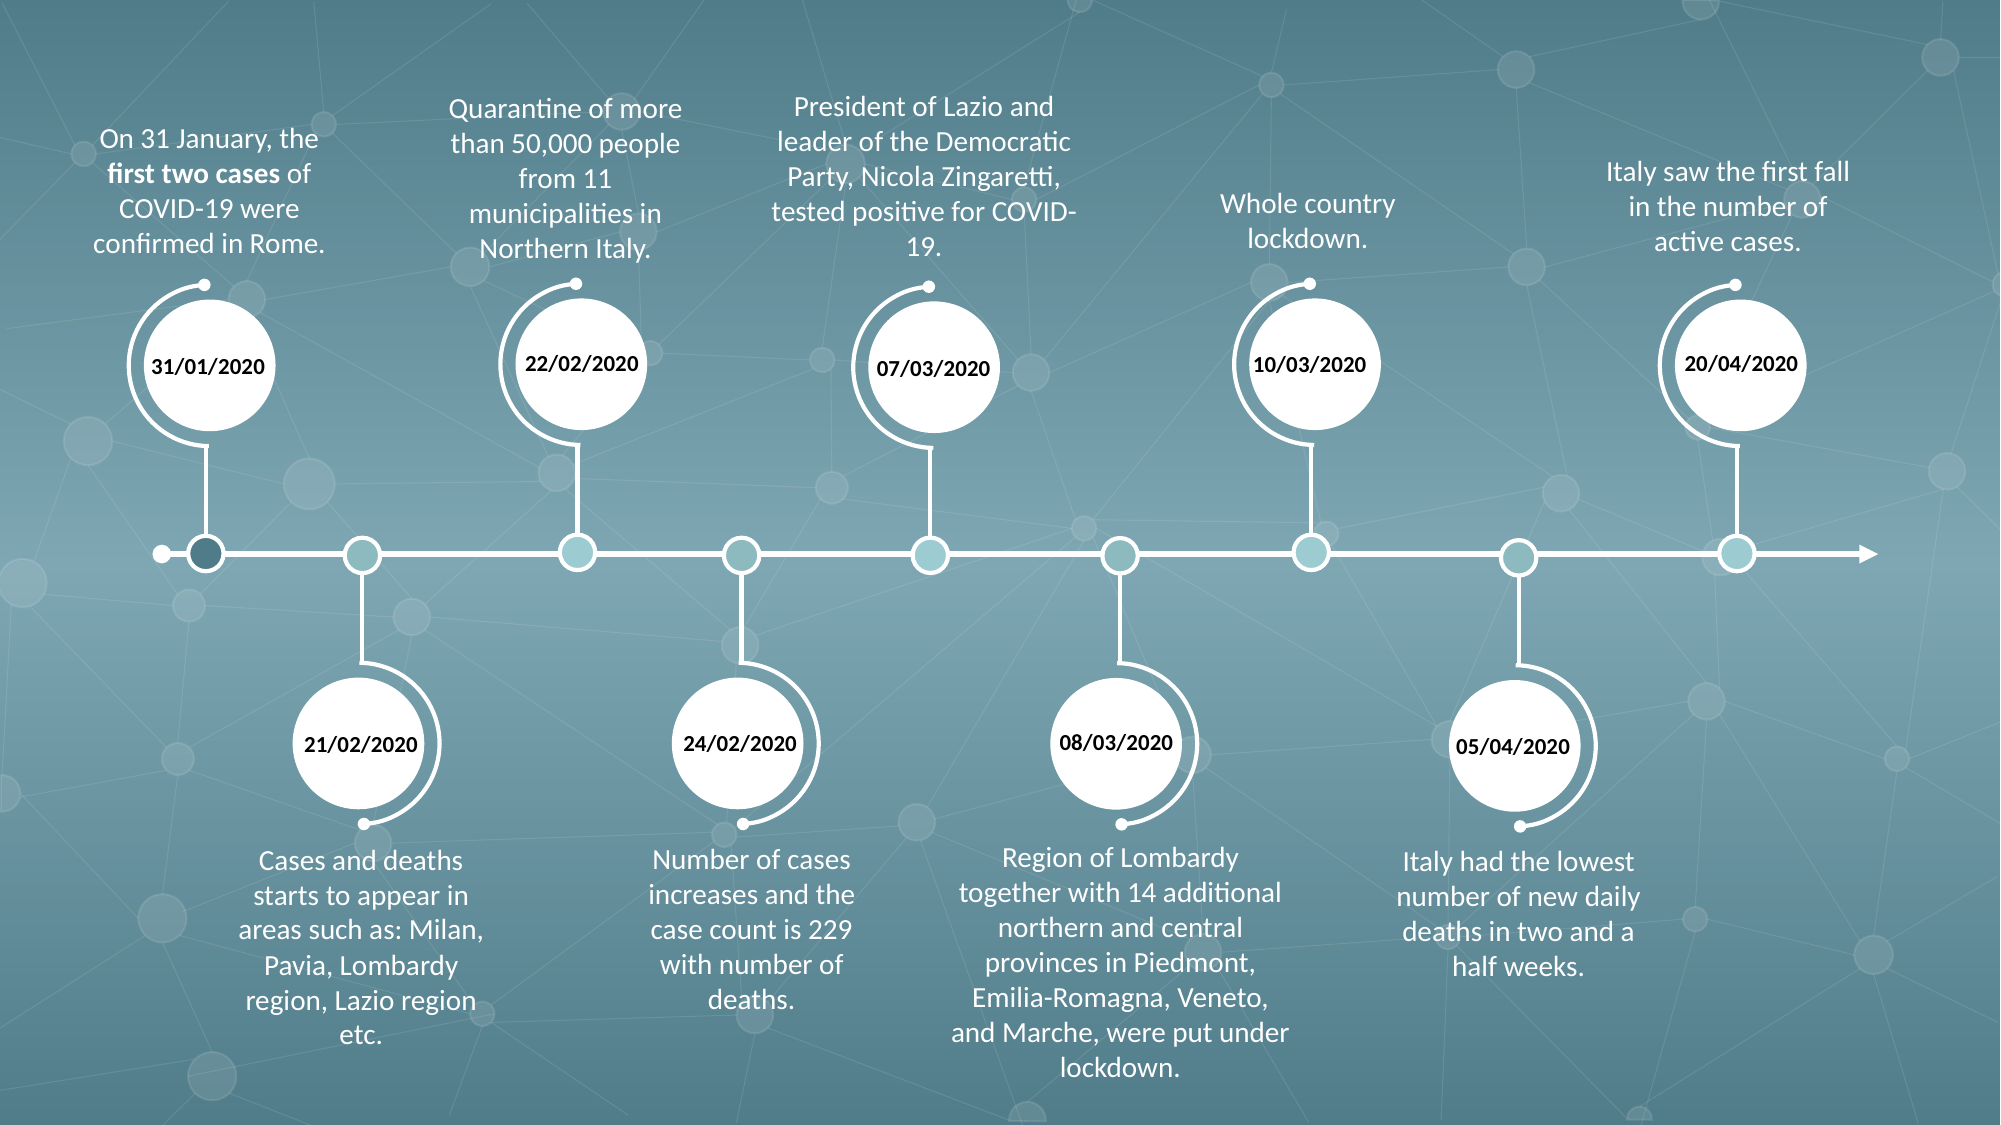

Timeline Style
President of Lazio and leader of the Democratic Party, Nicola Zingaretti, tested positive for COVID-19.
Quarantine of more than 50,000 people from 11 municipalities in Northern Italy.
On 31 January, the first two cases of COVID-19 were confirmed in Rome.
Italy saw the first fall in the number of active cases.
Whole country lockdown.

22/02/2020
20/04/2020
10/03/2020
31/01/2020
07/03/2020

08/03/2020
24/02/2020
21/02/2020
05/04/2020
Region of Lombardy together with 14 additional northern and central provinces in Piedmont, Emilia-Romagna, Veneto, and Marche, were put under lockdown.
Number of cases increases and the case count is 229 with number of deaths.
Cases and deaths starts to appear in areas such as: Milan, Pavia, Lombardy region, Lazio region etc.
Italy had the lowest number of new daily deaths in two and a half weeks.